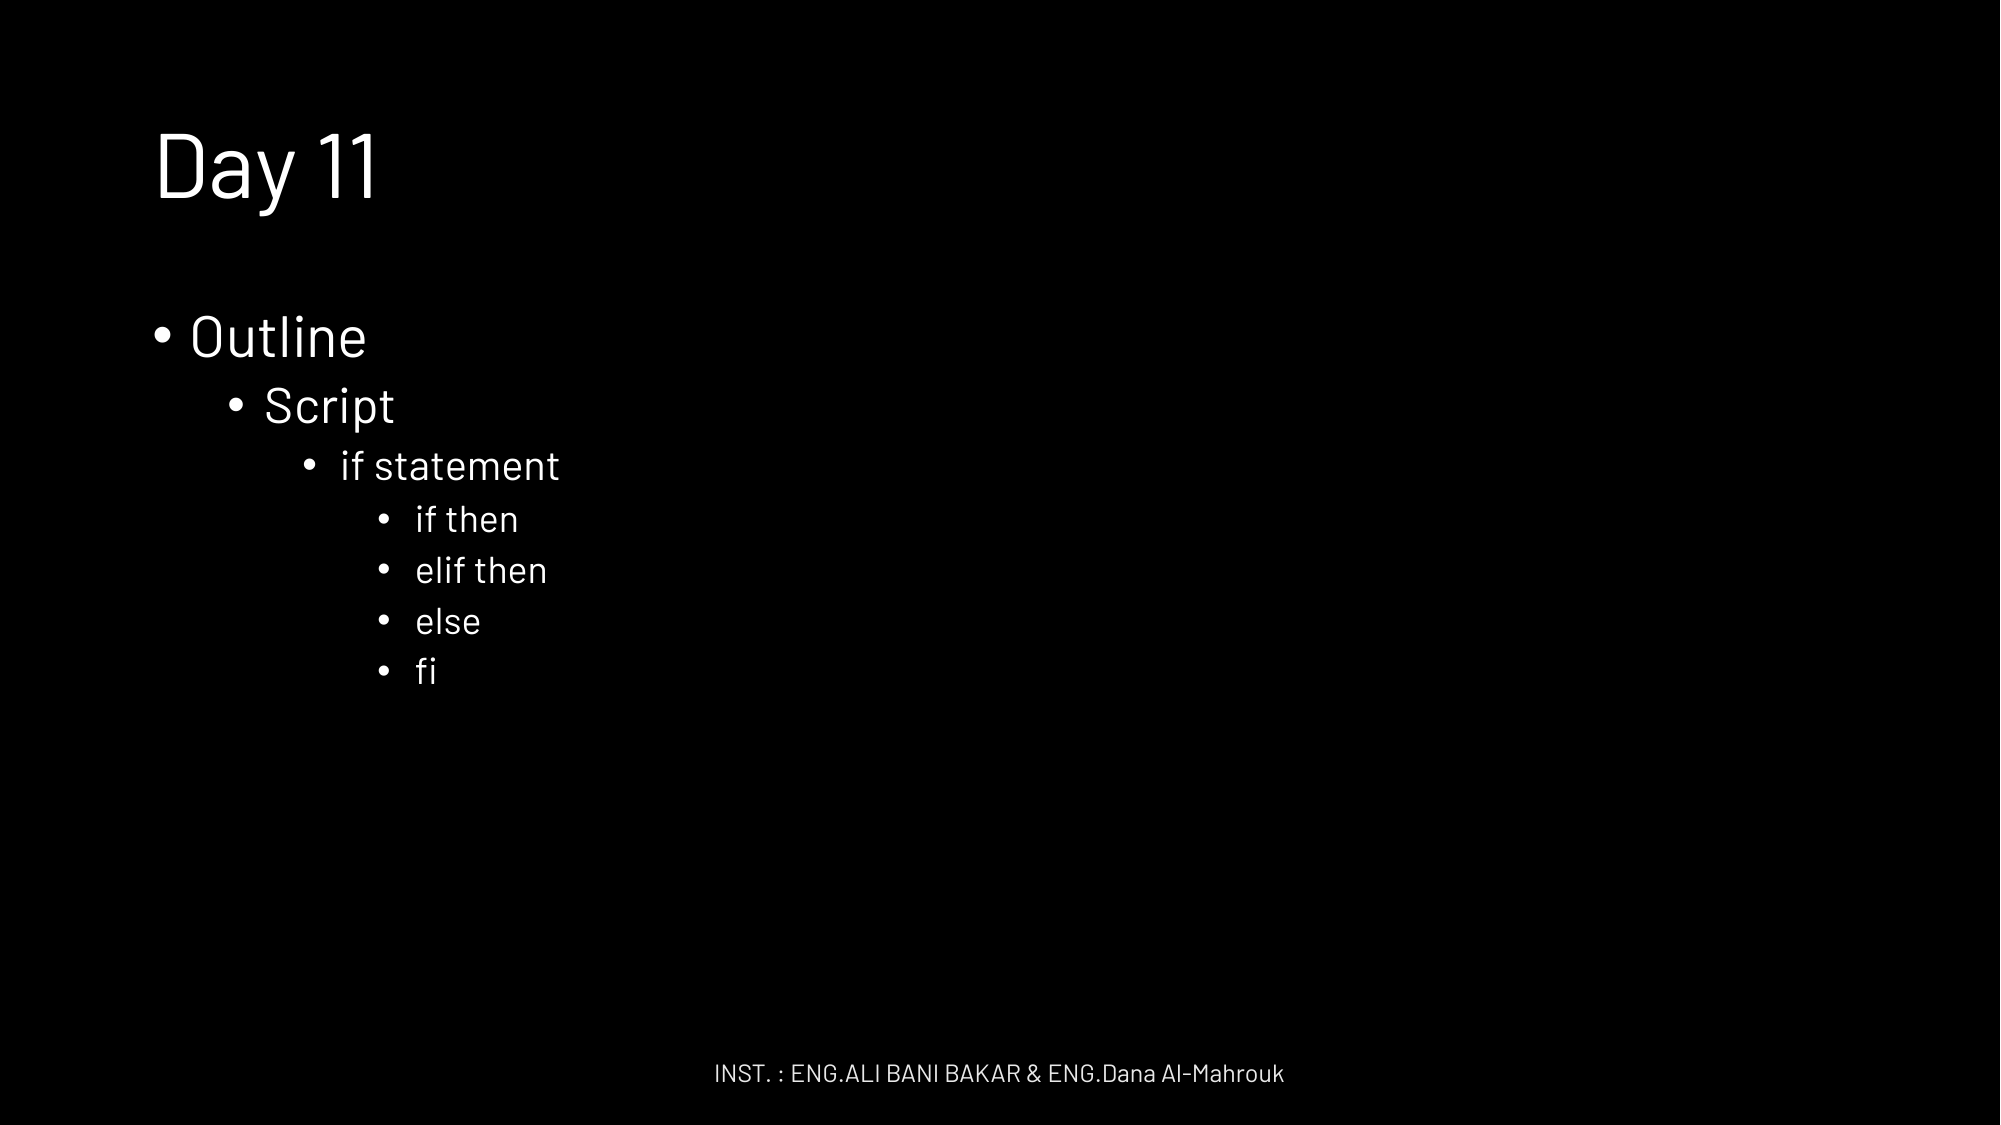

# Day 11
Outline
Script
if statement
if then
elif then
else
fi

INST. : ENG.ALI BANI BAKAR & ENG.Dana Al-Mahrouk